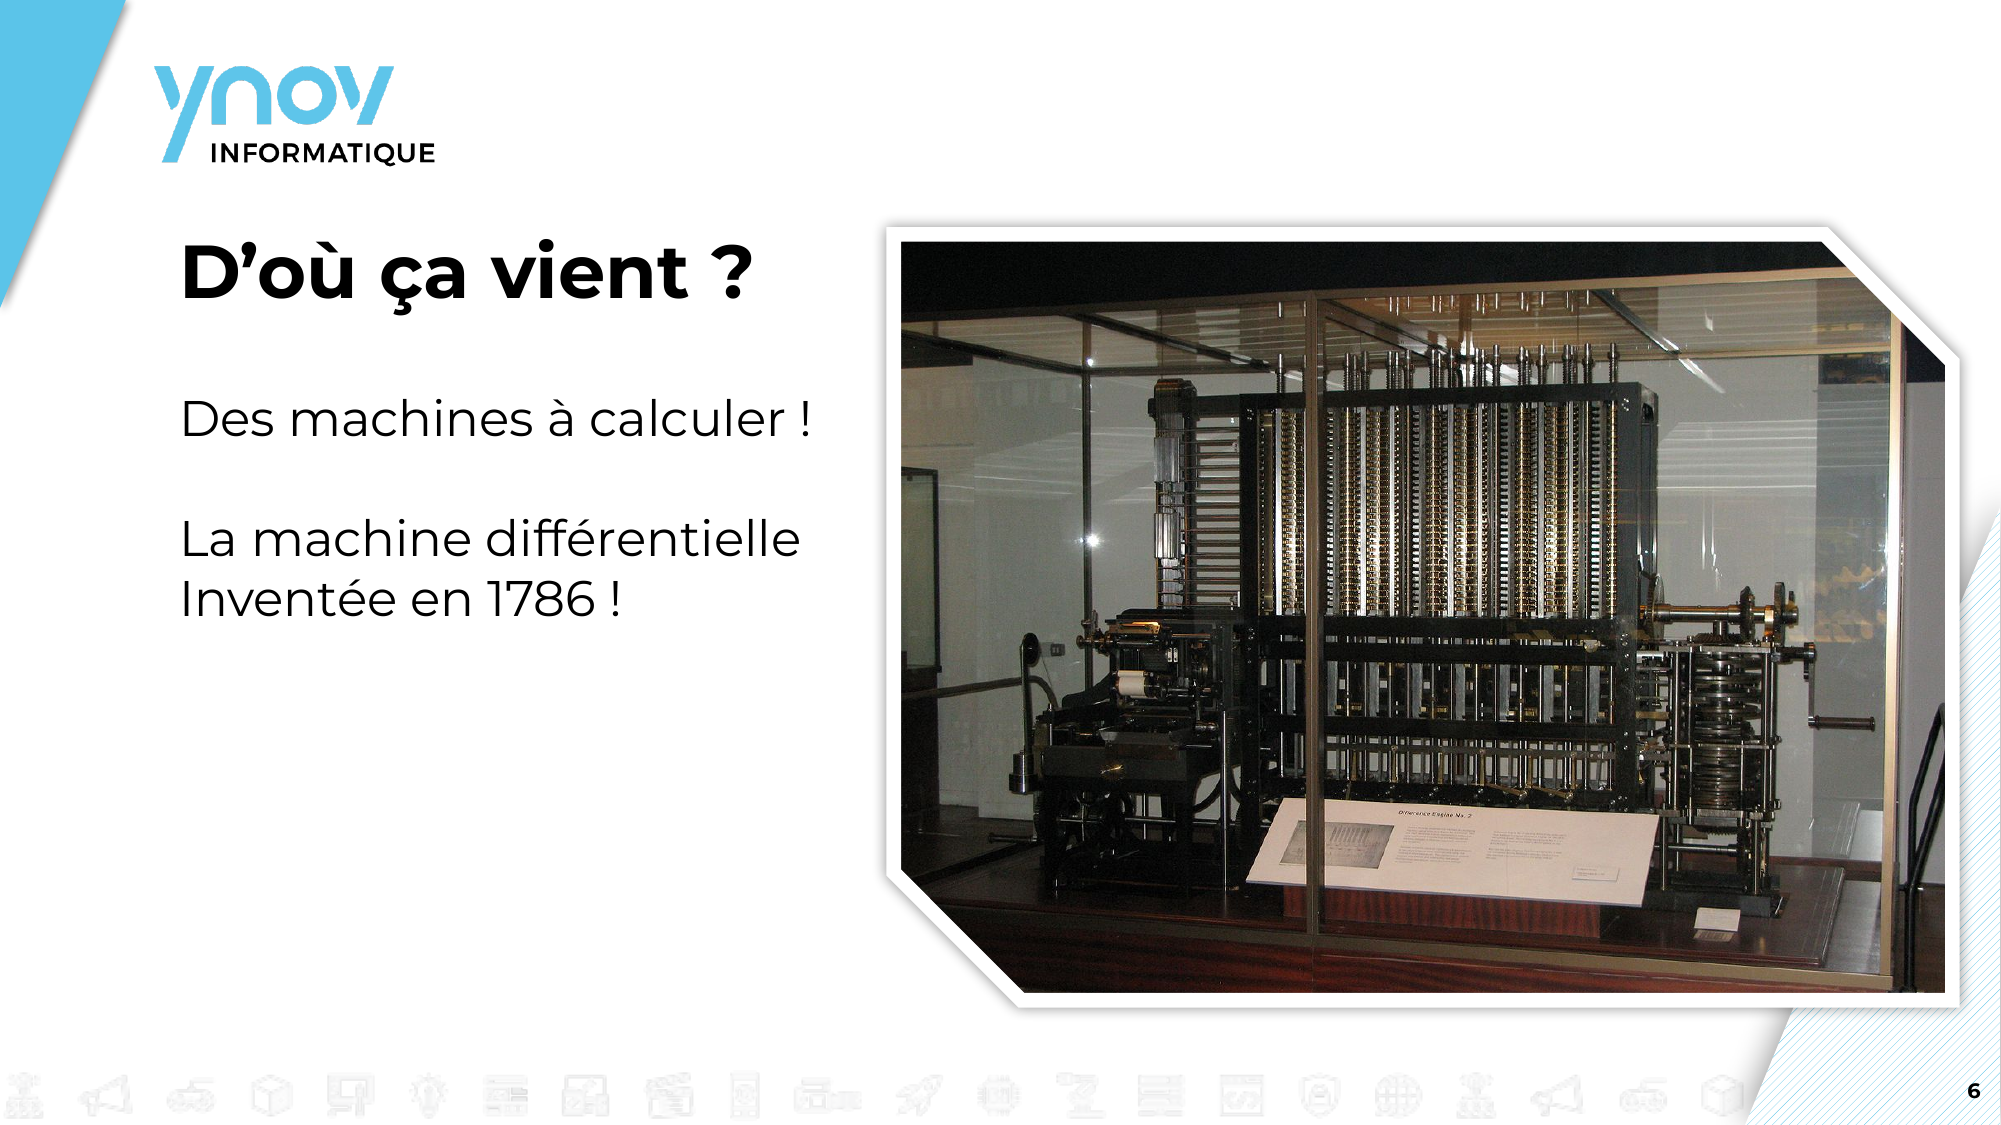

D’où ça vient ?

Des machines à calculer !

La machine différentielle
Inventée en 1786 !